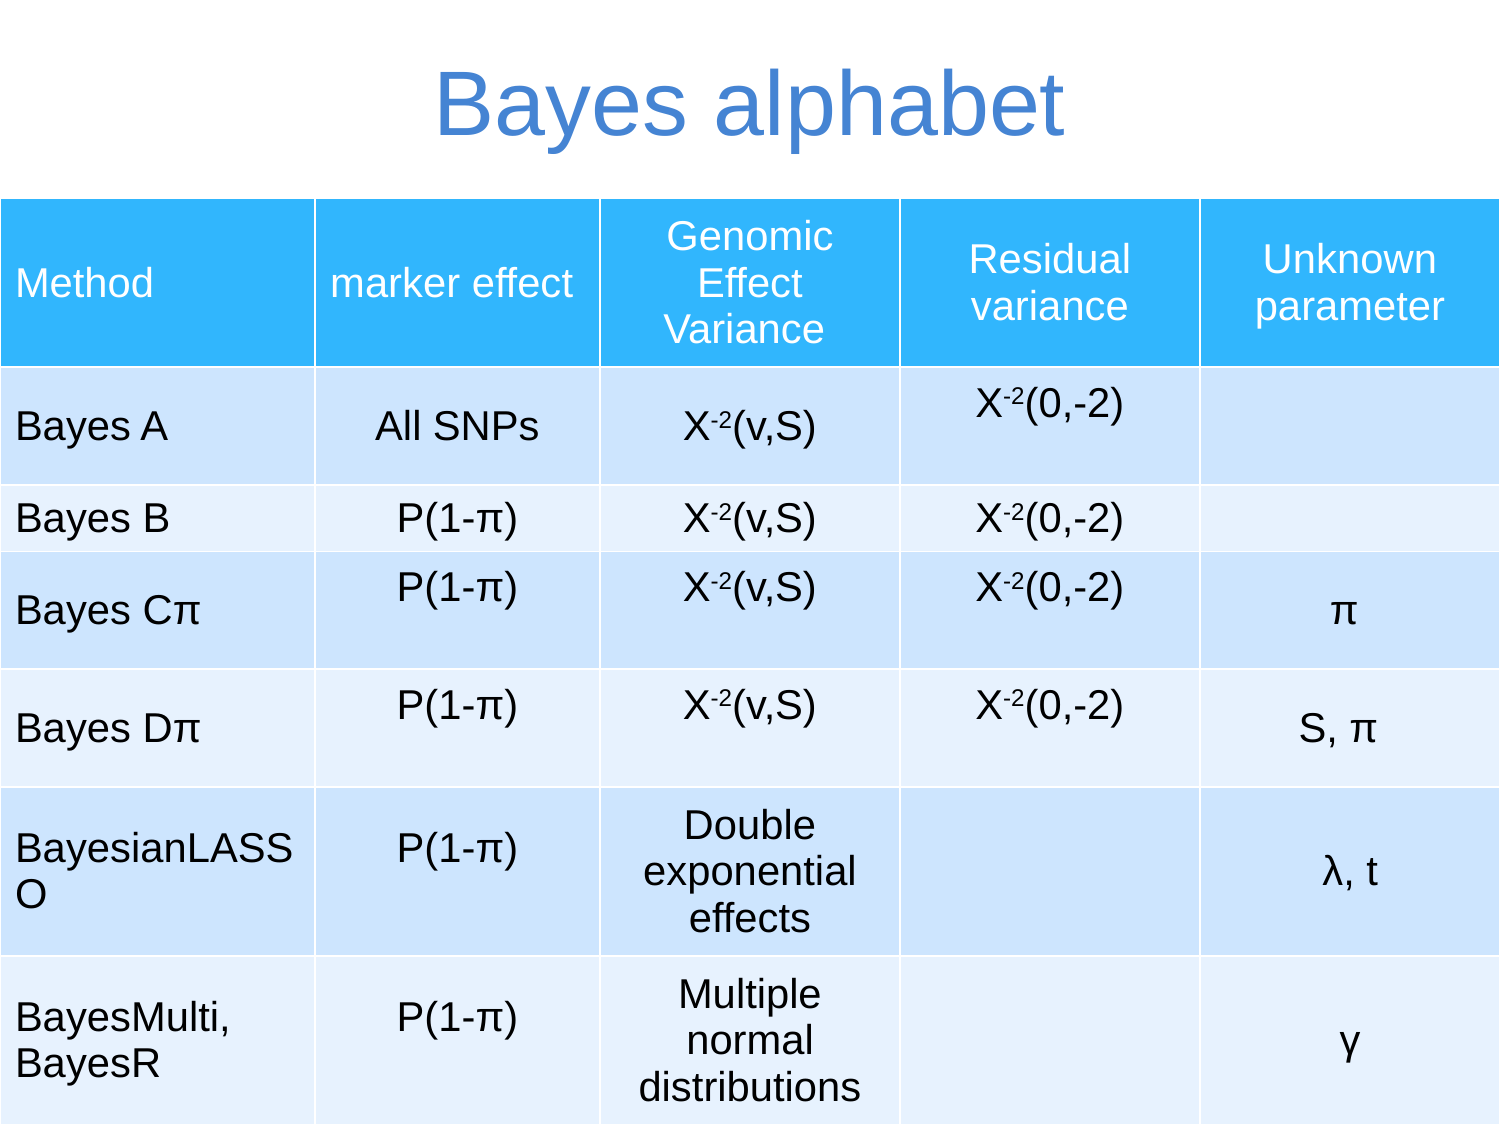

# Bayes alphabet
| Method | marker effect | Genomic Effect Variance | Residual variance | Unknown parameter |
| --- | --- | --- | --- | --- |
| Bayes A | All SNPs | X-2(v,S) | X-2(0,-2) |  |
| Bayes B | P(1-π) | X-2(v,S) | X-2(0,-2) |  |
| Bayes Cπ | P(1-π) | X-2(v,S) | X-2(0,-2) | π |
| Bayes Dπ | P(1-π) | X-2(v,S) | X-2(0,-2) | S, π |
| BayesianLASSO | P(1-π) | Double exponential effects |  | λ, t |
| BayesMulti, BayesR | P(1-π) | Multiple normal distributions |  | γ |